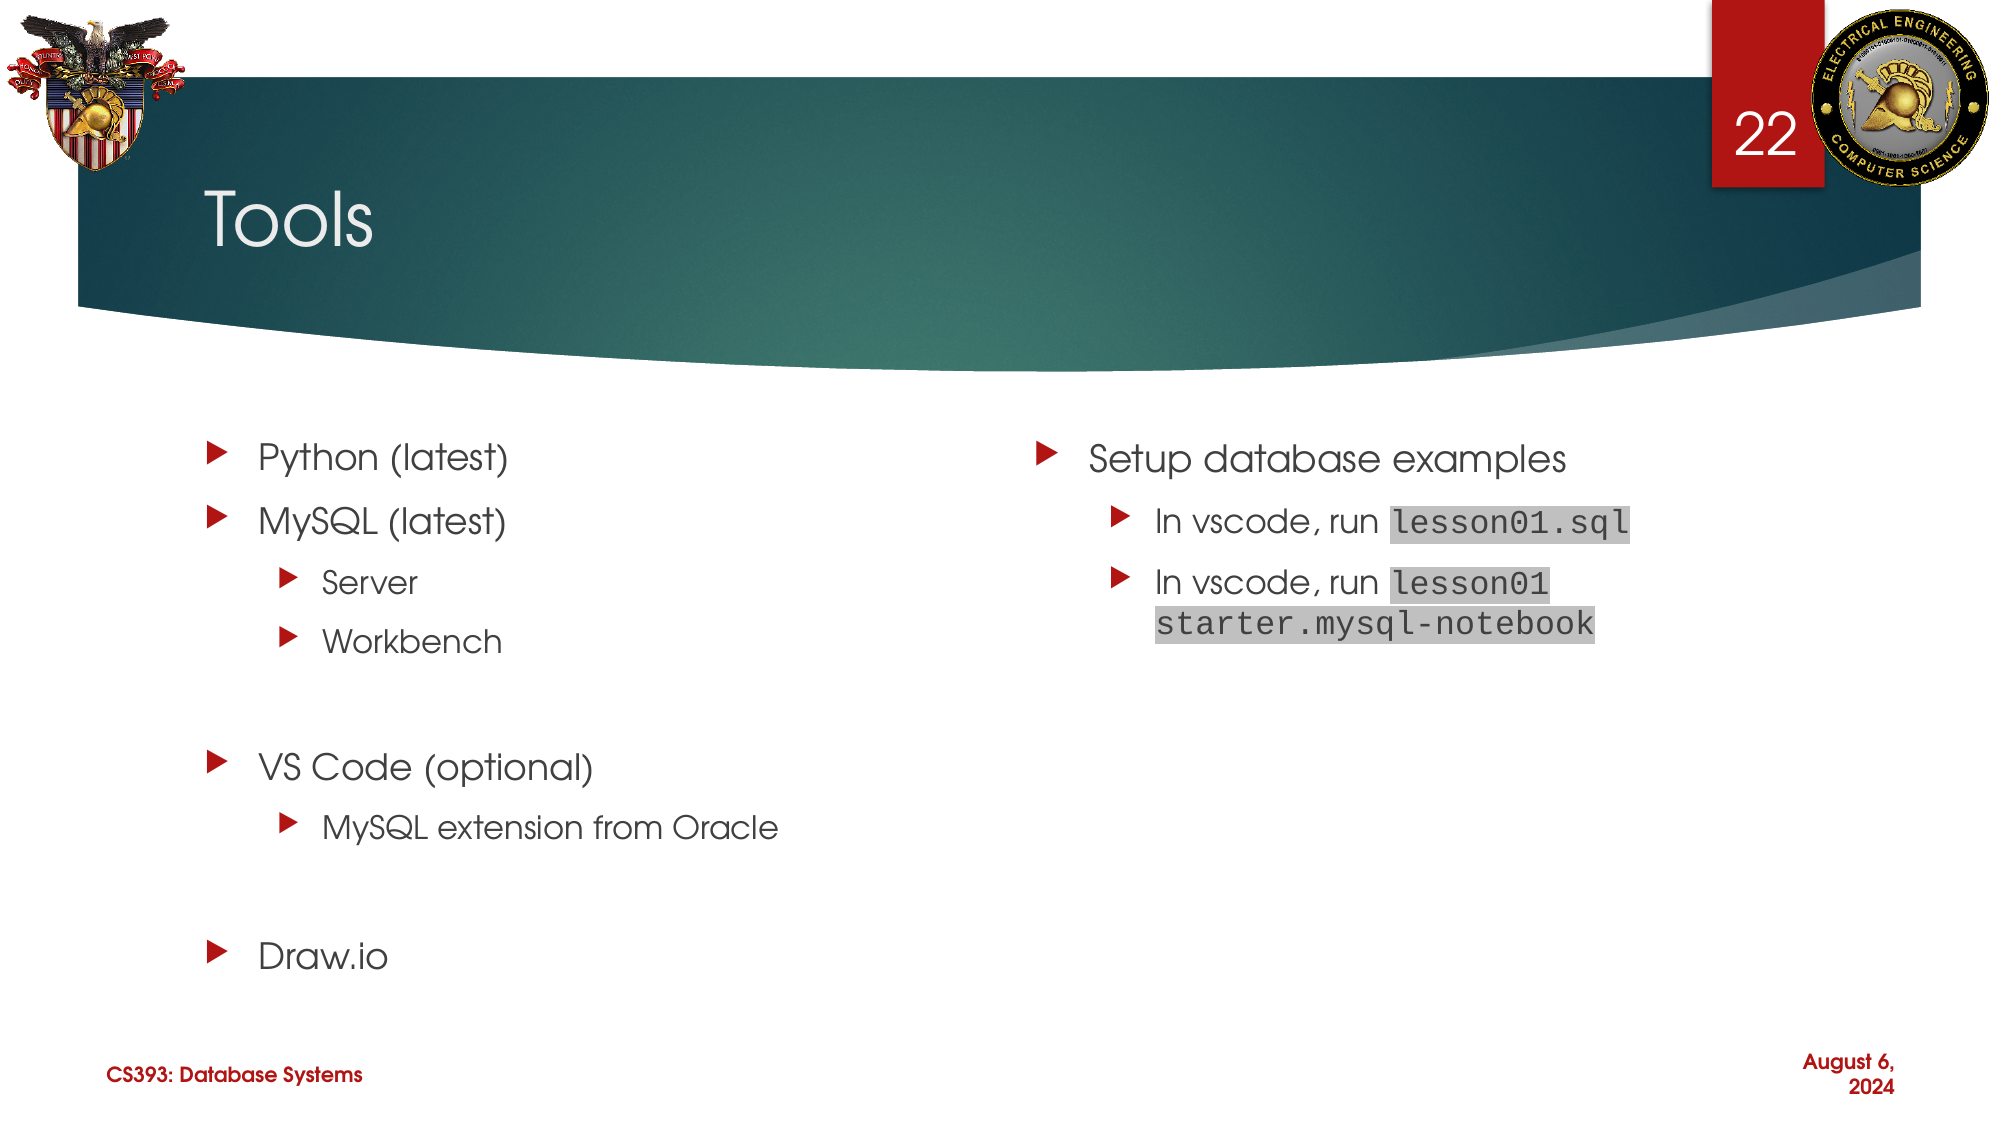

22
# Tools
Python (latest)
MySQL (latest)
Server
Workbench

VS Code (optional)
MySQL extension from Oracle

Draw.io

Setup database examples
In vscode, run lesson01.sql
In vscode, run lesson01 starter.mysql-notebook
CS393: Database Systems
August 6, 2024